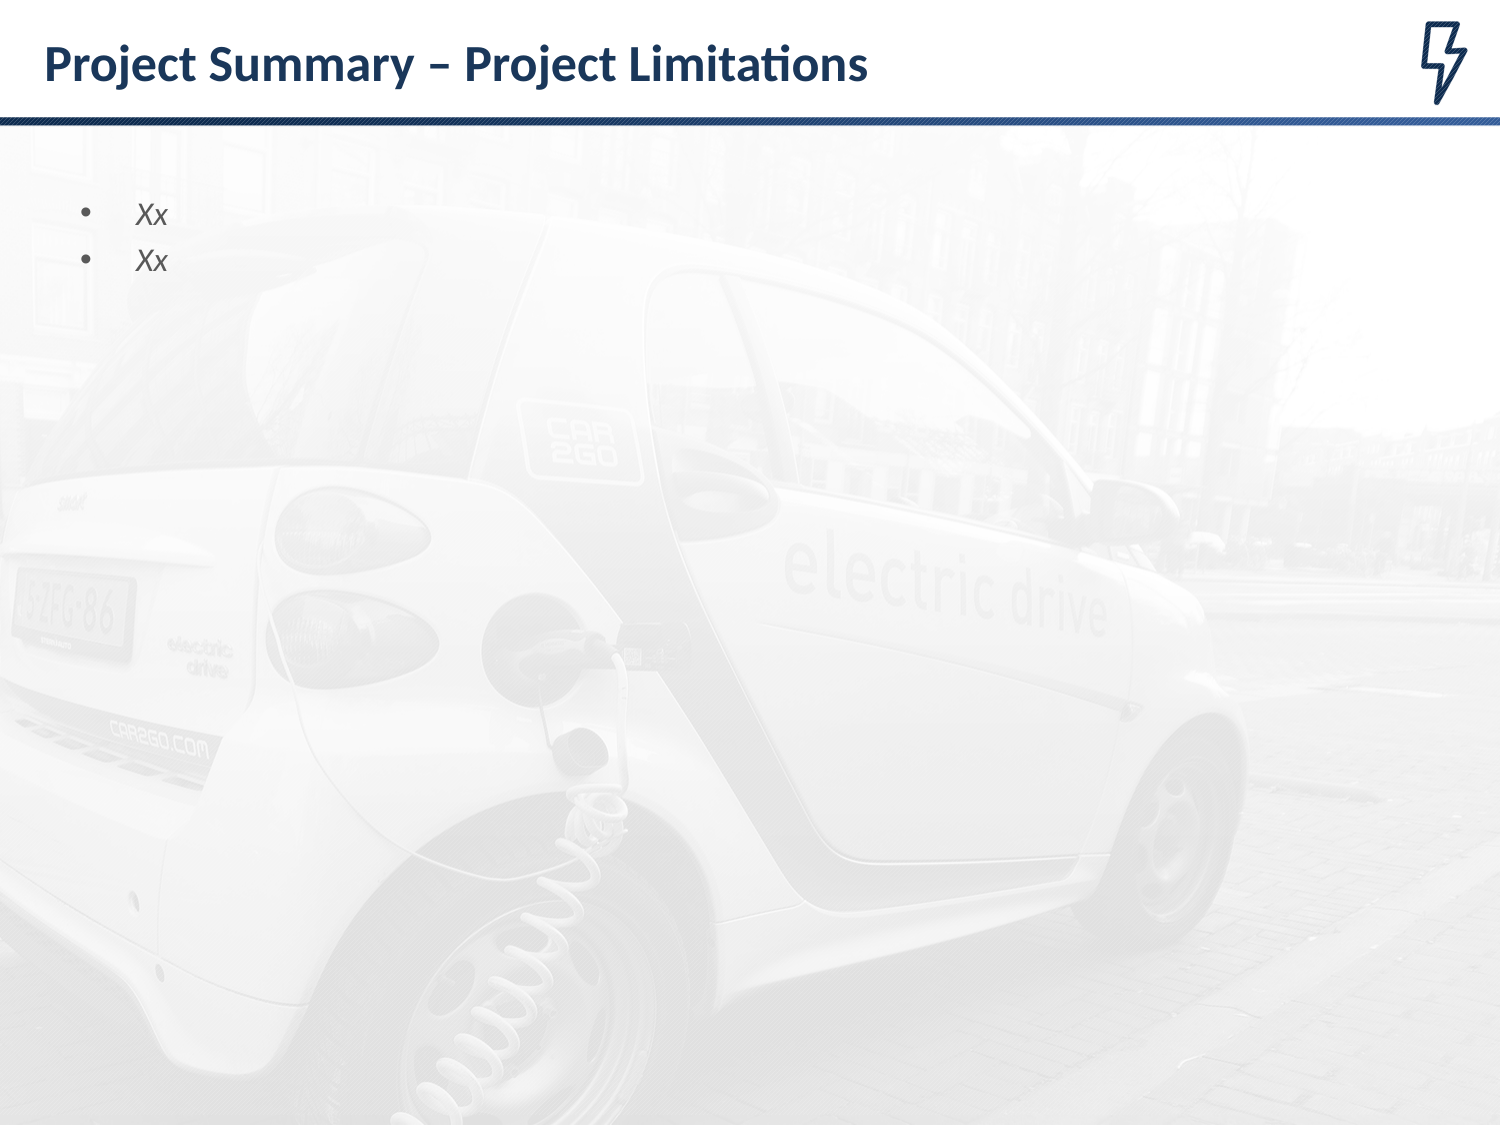

# Project Summary – Project Limitations
Xx
Xx